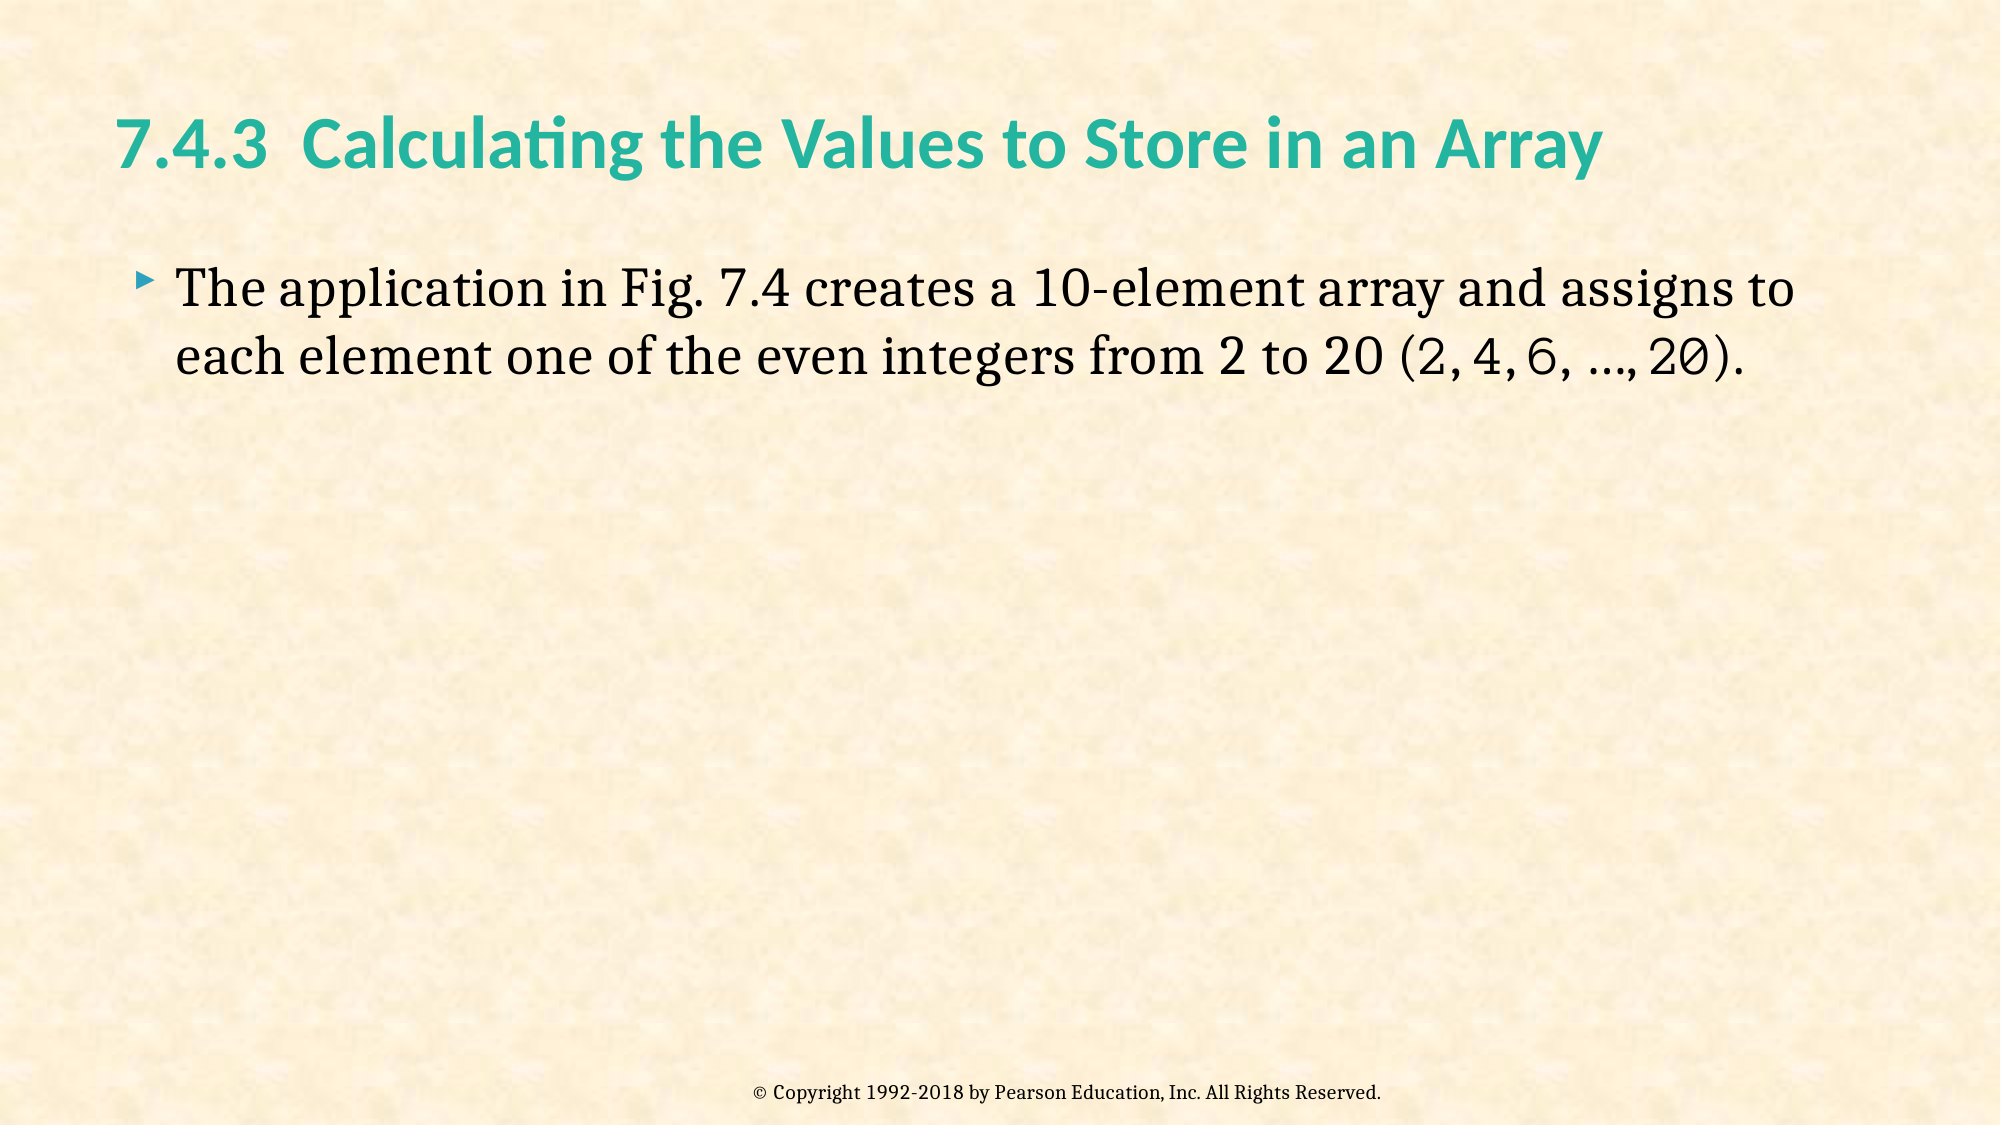

# 7.4.3  Calculating the Values to Store in an Array
The application in Fig. 7.4 creates a 10-element array and assigns to each element one of the even integers from 2 to 20 (2, 4, 6, …, 20).
© Copyright 1992-2018 by Pearson Education, Inc. All Rights Reserved.